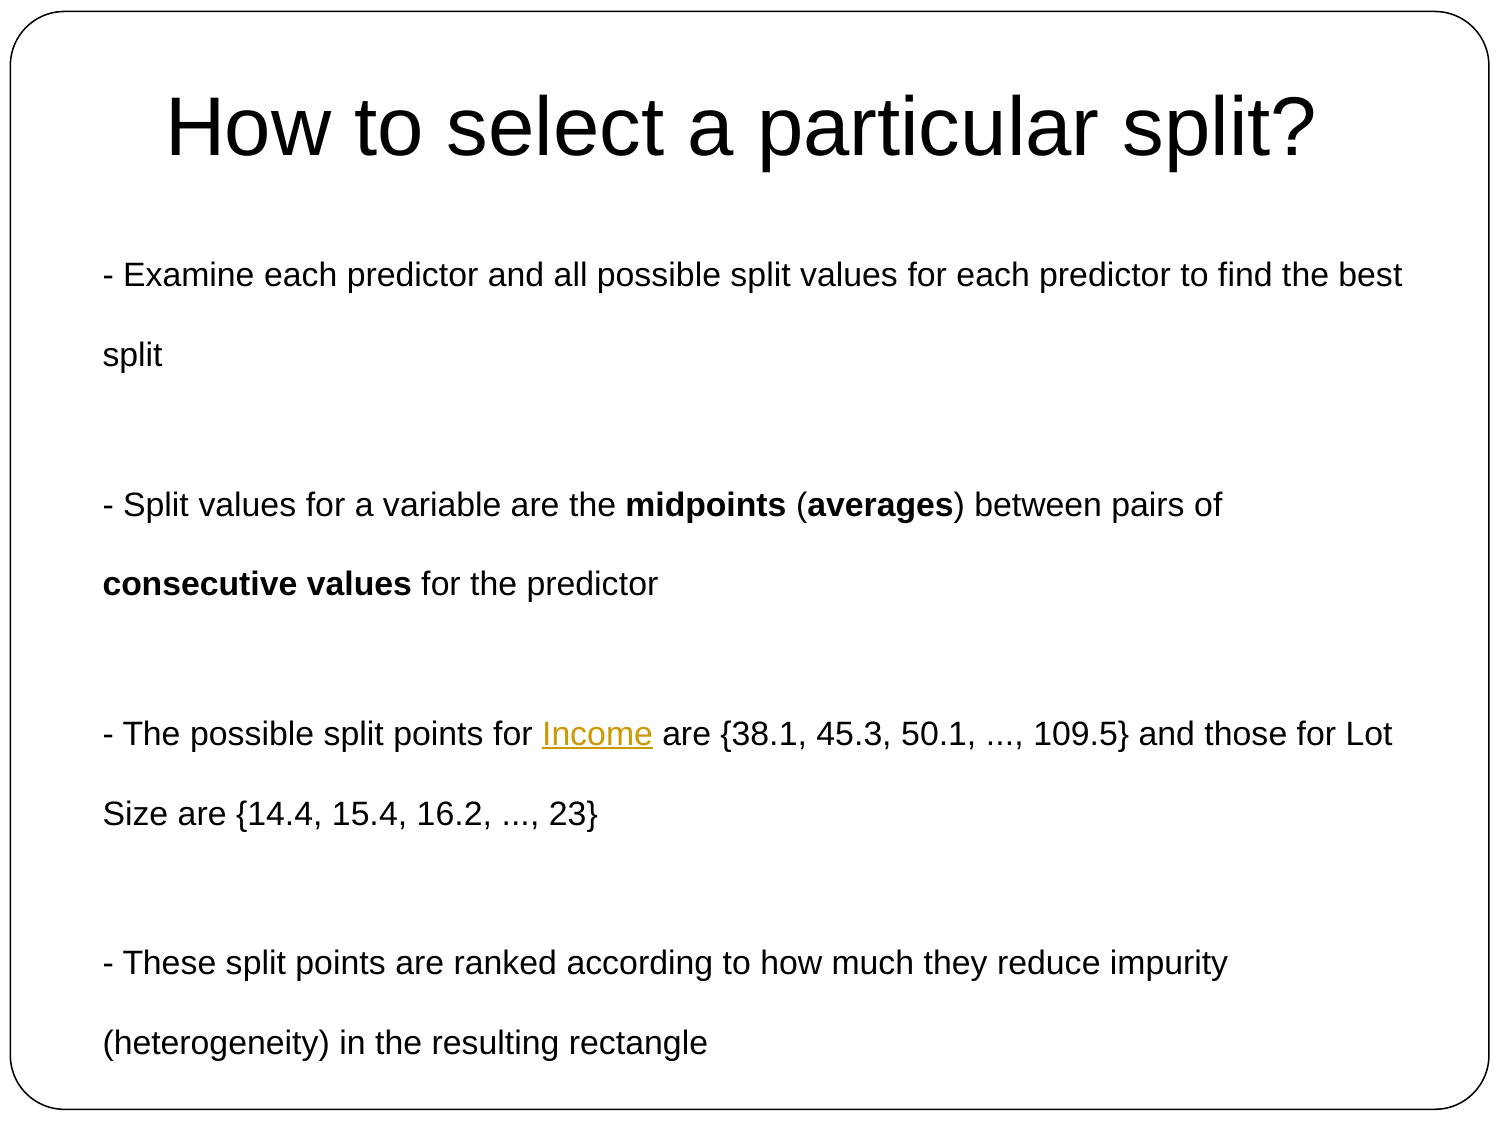

# How to select a particular split?
- Examine each predictor and all possible split values for each predictor to find the best split

- Split values for a variable are the midpoints (averages) between pairs of consecutive values for the predictor

- The possible split points for Income are {38.1, 45.3, 50.1, ..., 109.5} and those for Lot Size are {14.4, 15.4, 16.2, ..., 23}

- These split points are ranked according to how much they reduce impurity (heterogeneity) in the resulting rectangle

- Reduction in impurity is defined as overall impurity before the split minus the sum of the impurities for the two rectangles that result from a split